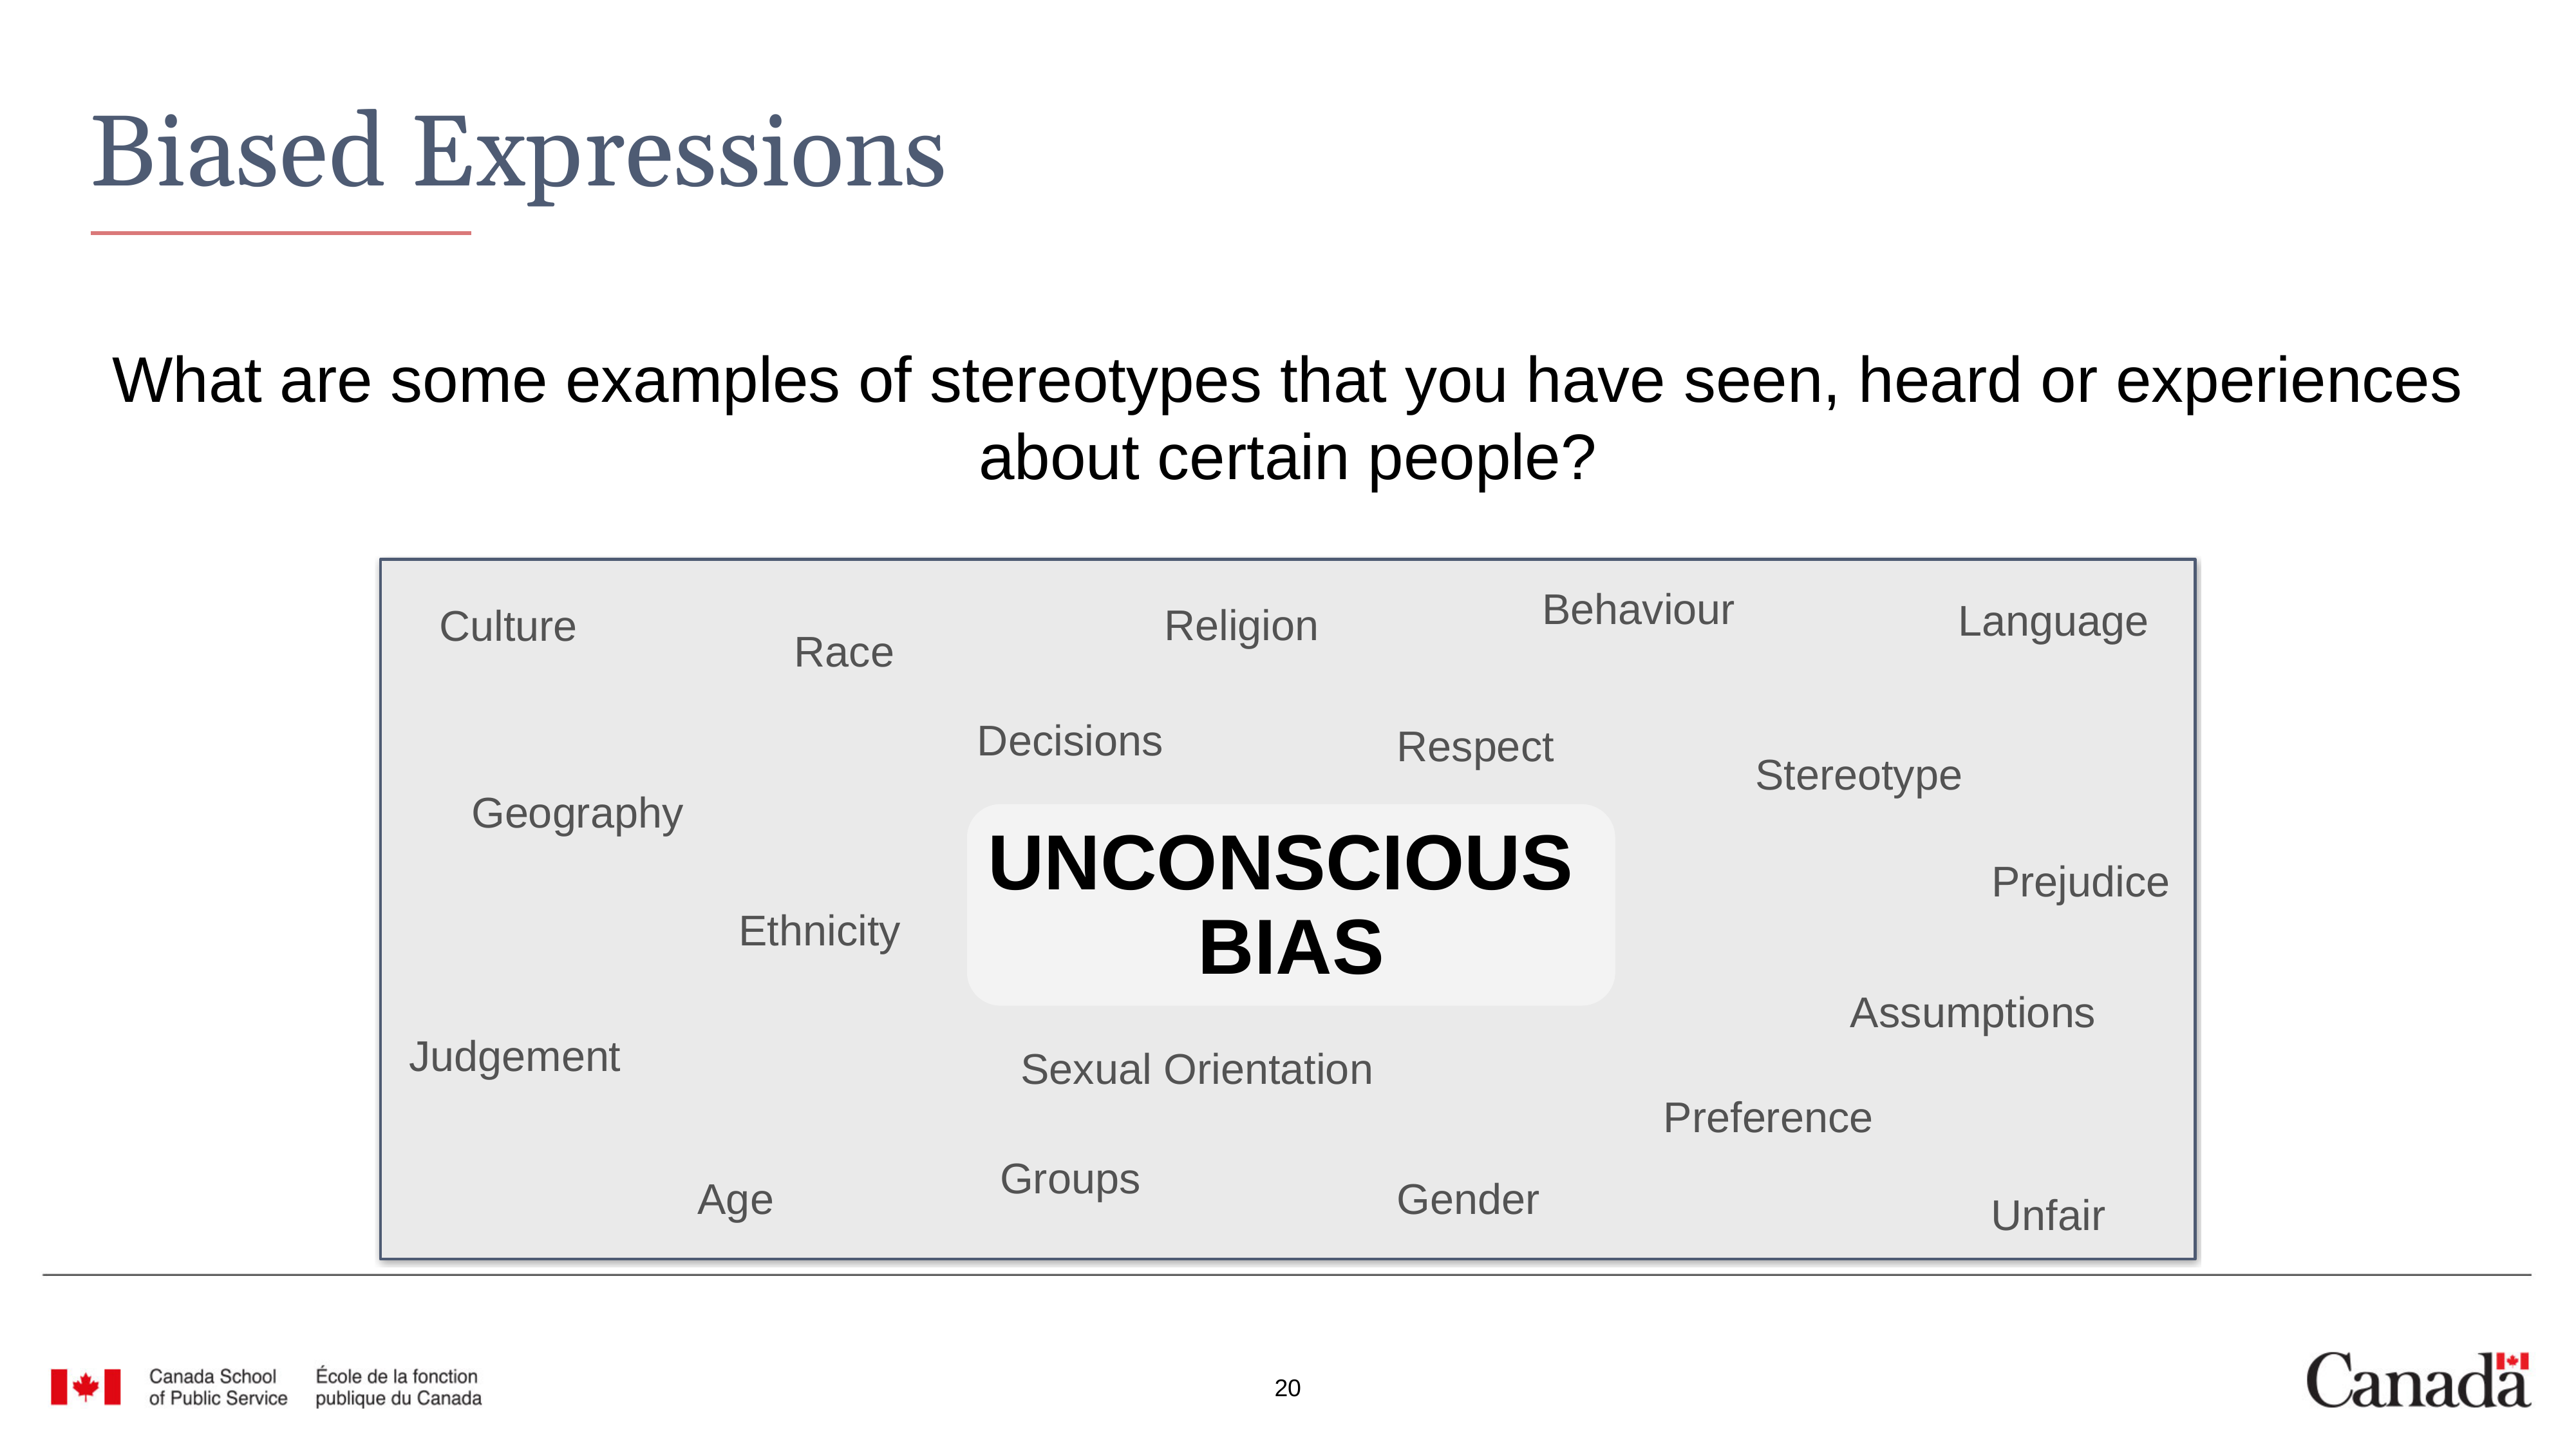

# Biased Expressions

What are some examples of stereotypes that you have seen, heard or experiences about certain people?

Behaviour
Language
Religion
Culture
Race
Decisions
Respect
Stereotype
Geography
UNCONSCIOUS
BIAS
Prejudice
Ethnicity
Assumptions
Judgement
Sexual Orientation
Preference
Groups
Age
Gender
Unfair
20